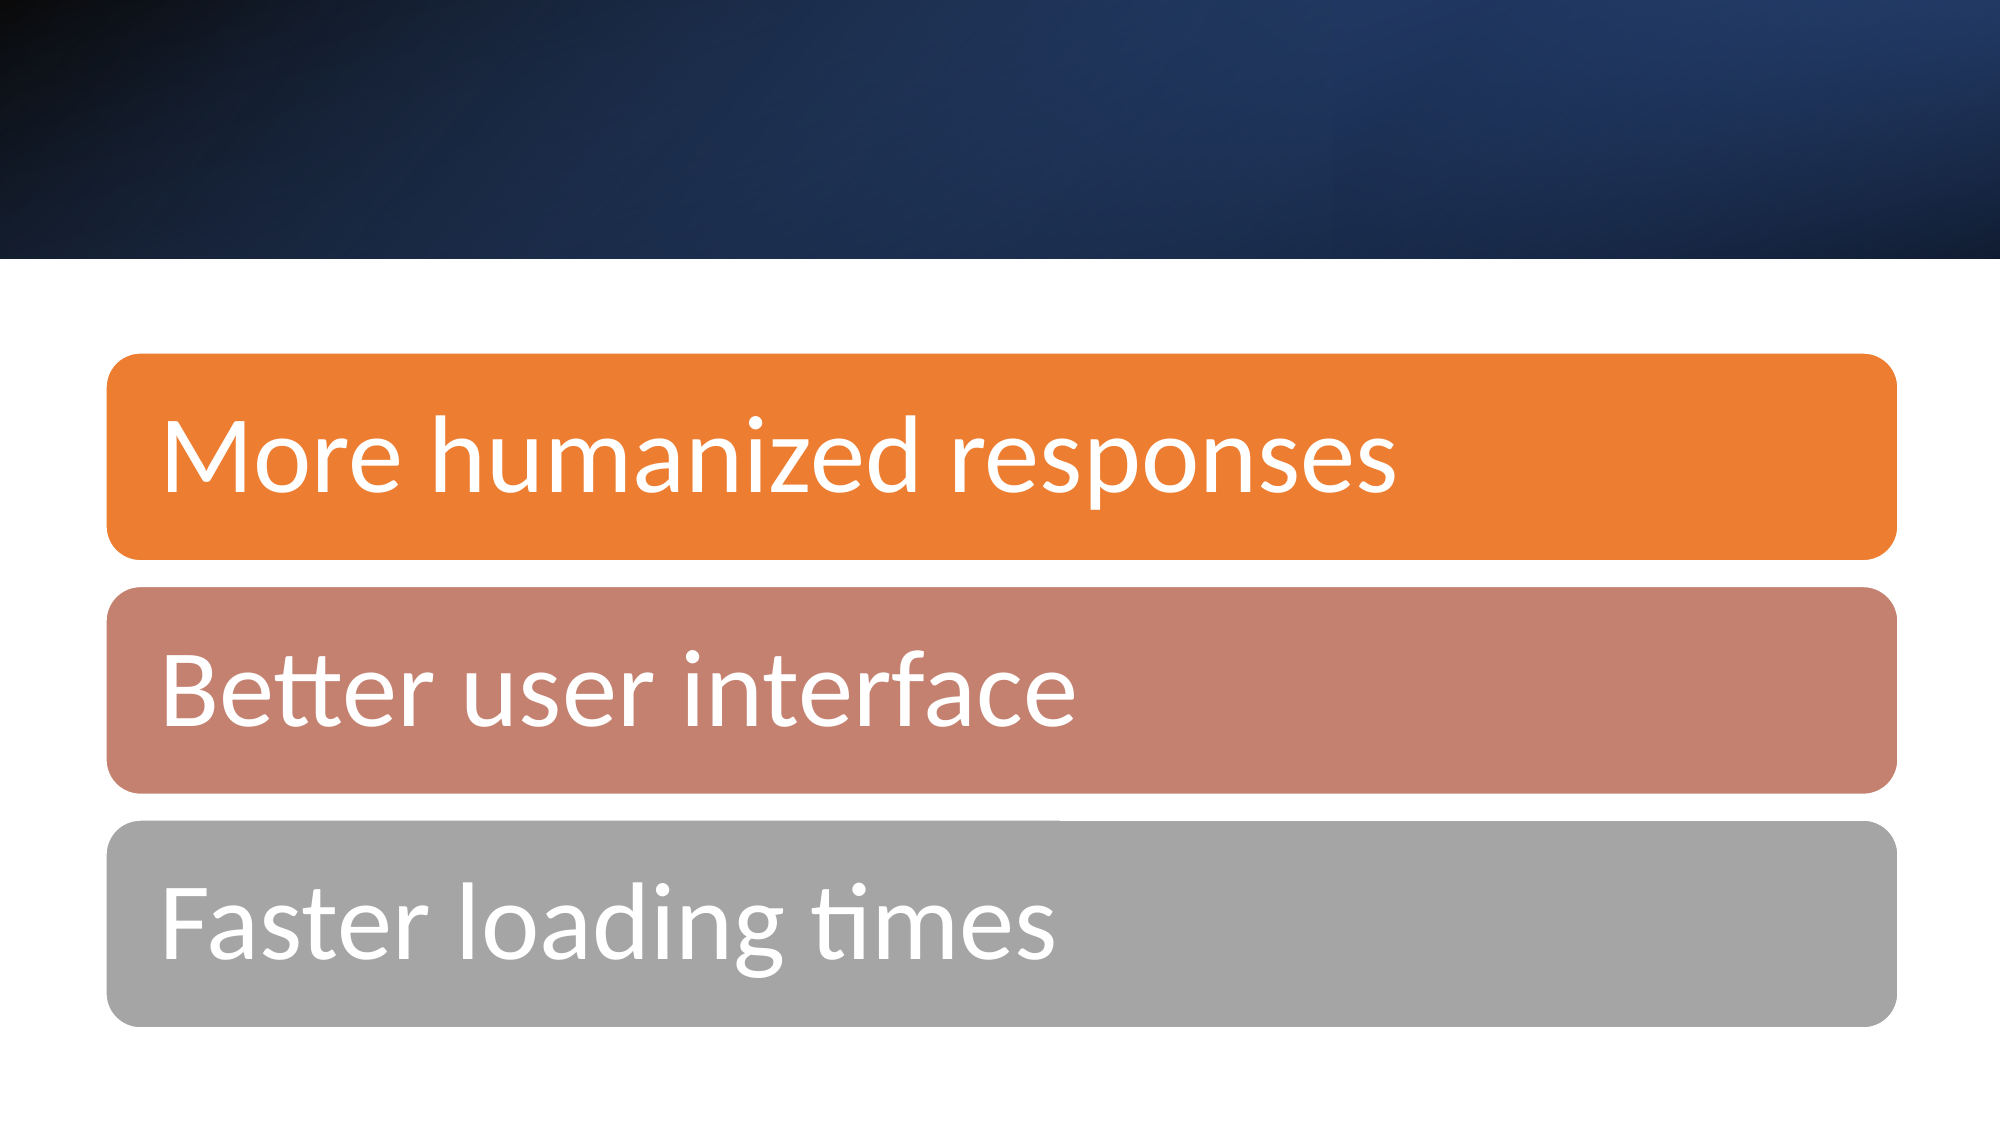

More humanized responses
Better user interface
Faster loading times